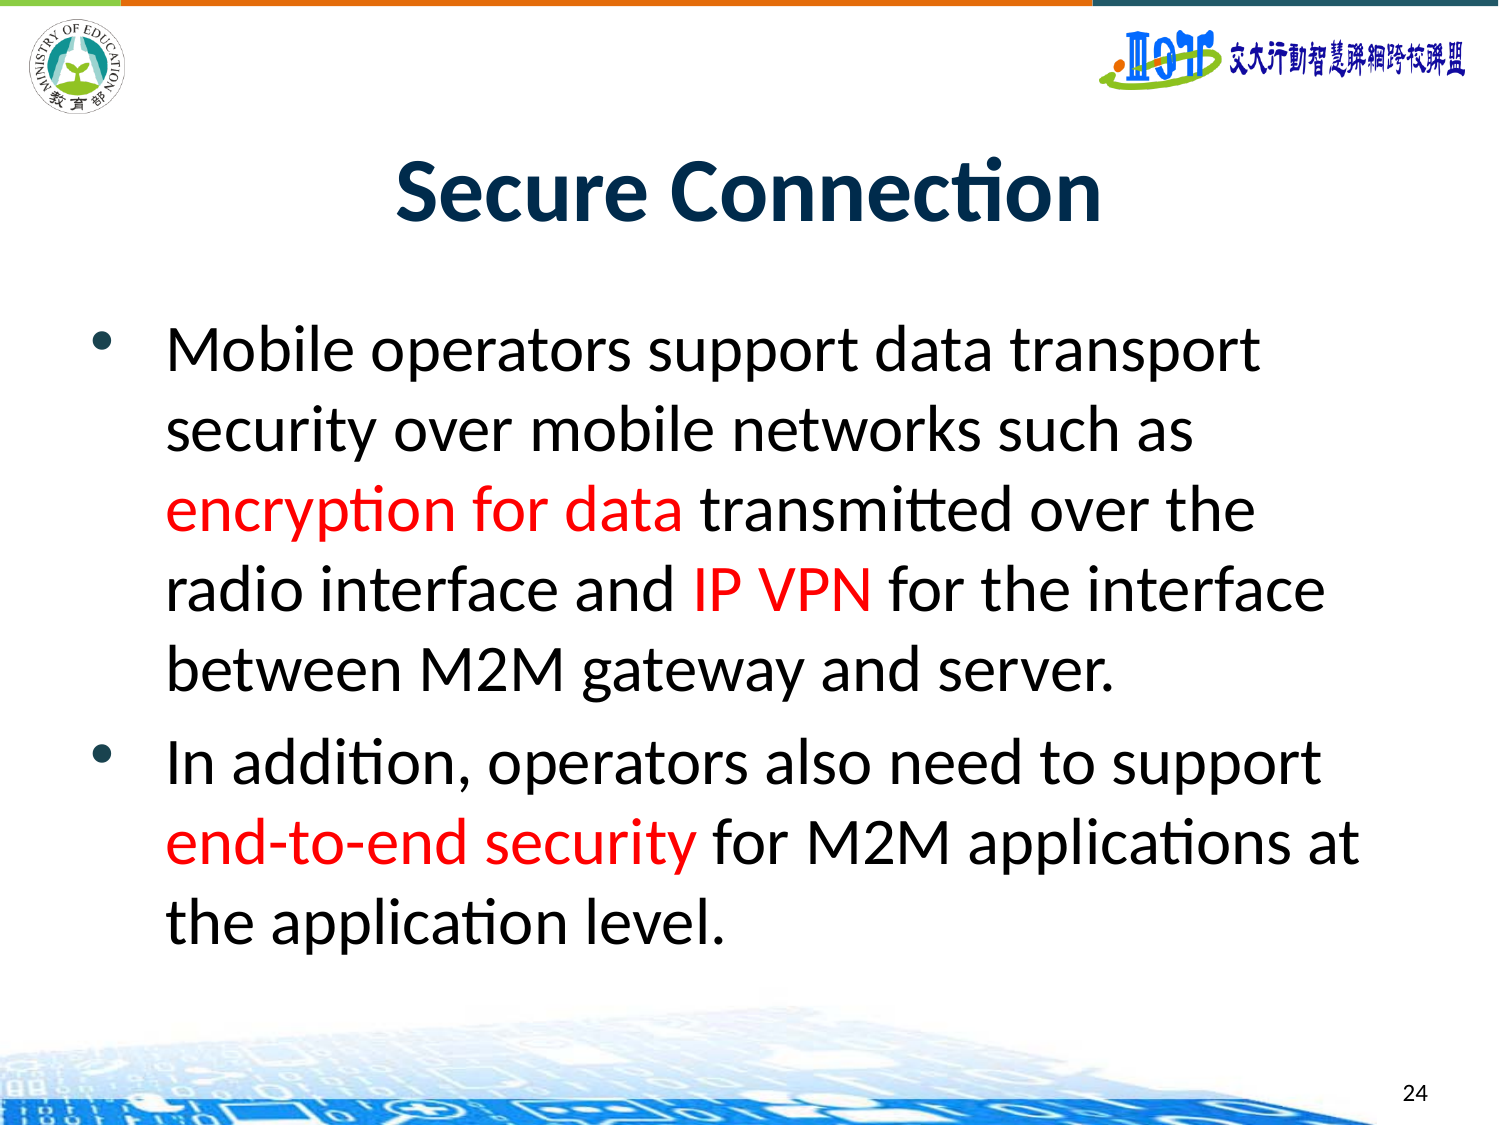

# Secure Connection
Mobile operators support data transport security over mobile networks such as  encryption for data transmitted over the radio interface and IP VPN for the interface between M2M gateway and server.
In addition, operators also need to support end-to-end security for M2M applications at the application level.
24